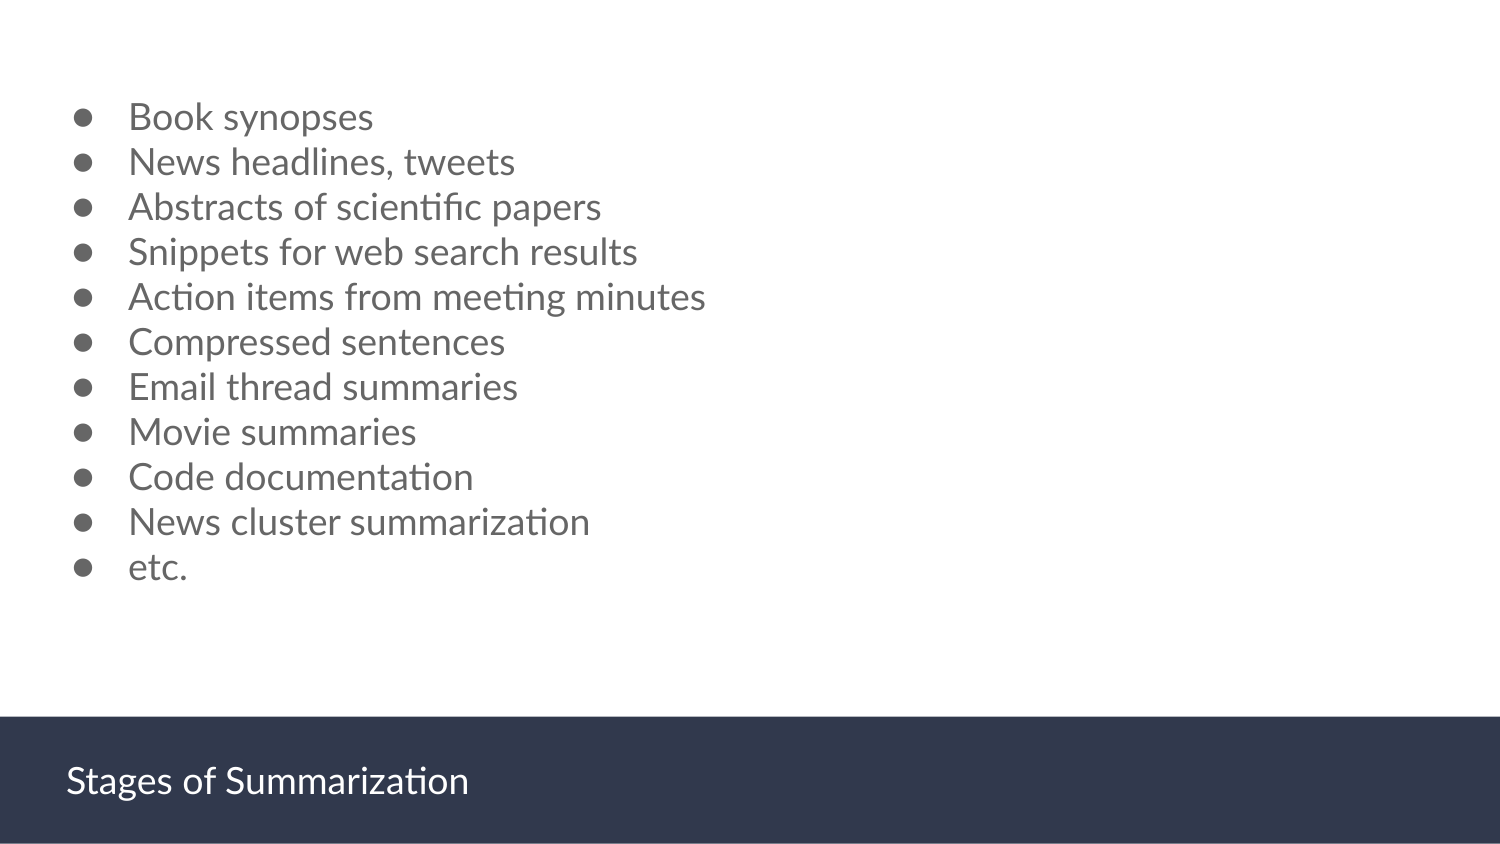

Book synopses
News headlines, tweets
Abstracts of scientific papers
Snippets for web search results
Action items from meeting minutes
Compressed sentences
Email thread summaries
Movie summaries
Code documentation
News cluster summarization
etc.
Stages of Summarization